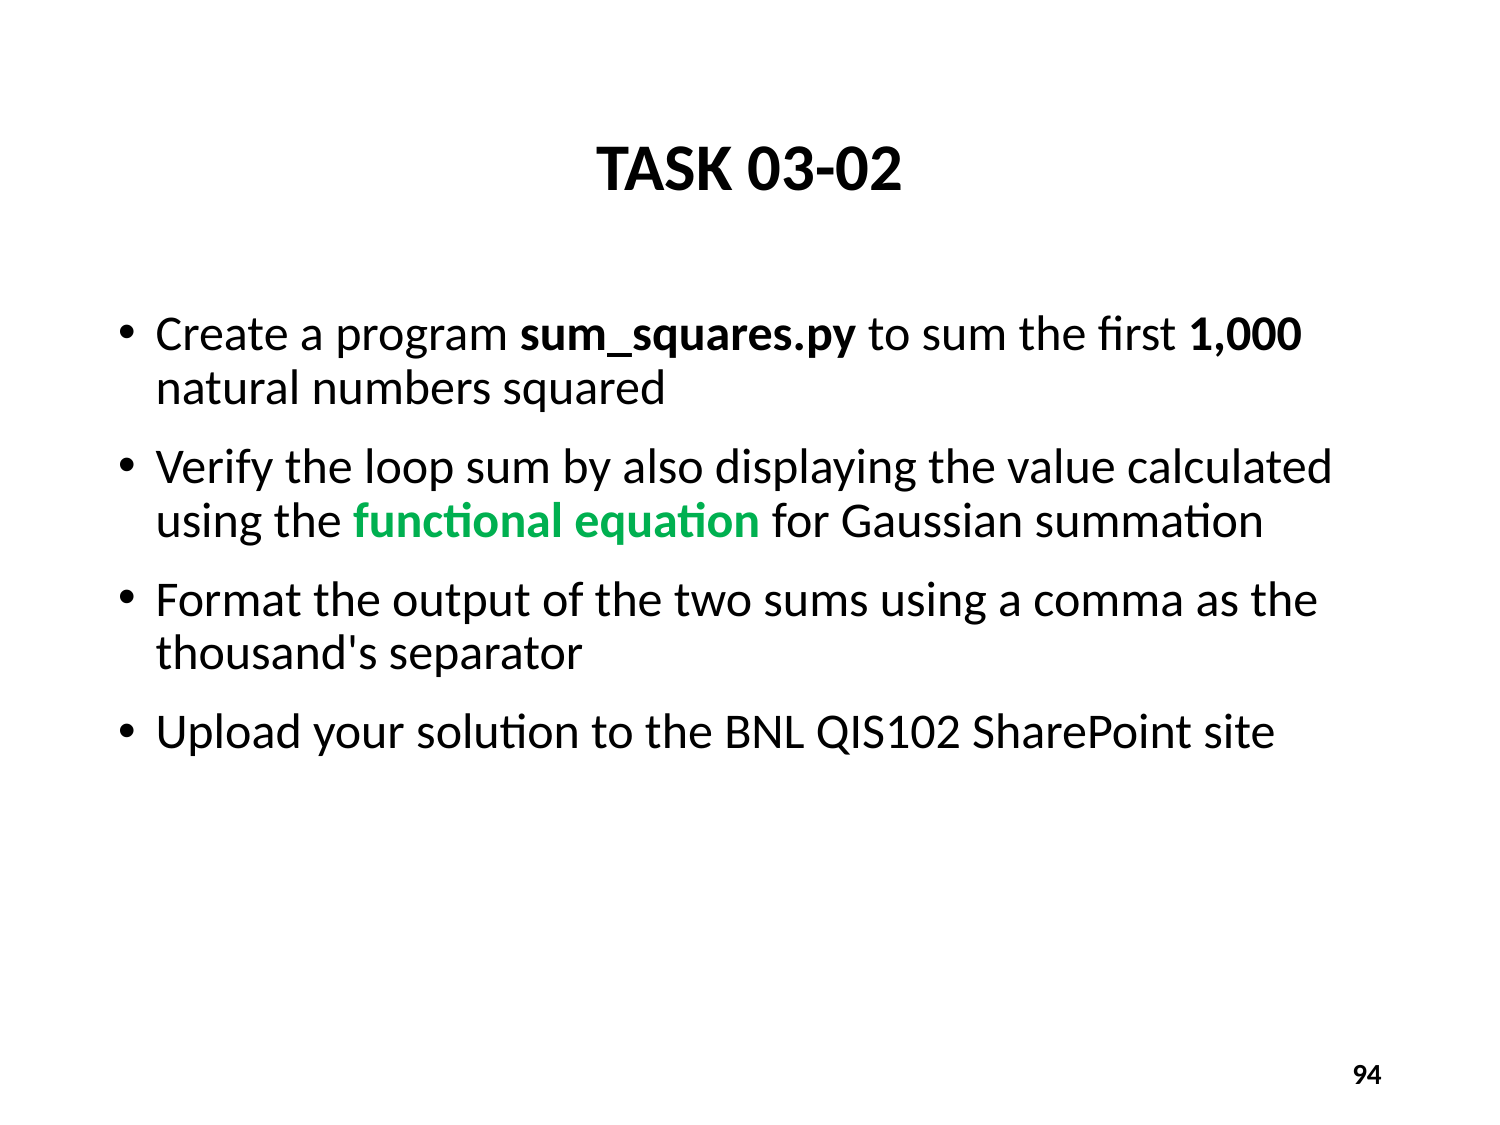

# TASK 03-02
Create a program sum_squares.py to sum the first 1,000 natural numbers squared
Verify the loop sum by also displaying the value calculated using the functional equation for Gaussian summation
Format the output of the two sums using a comma as the thousand's separator
Upload your solution to the BNL QIS102 SharePoint site
94